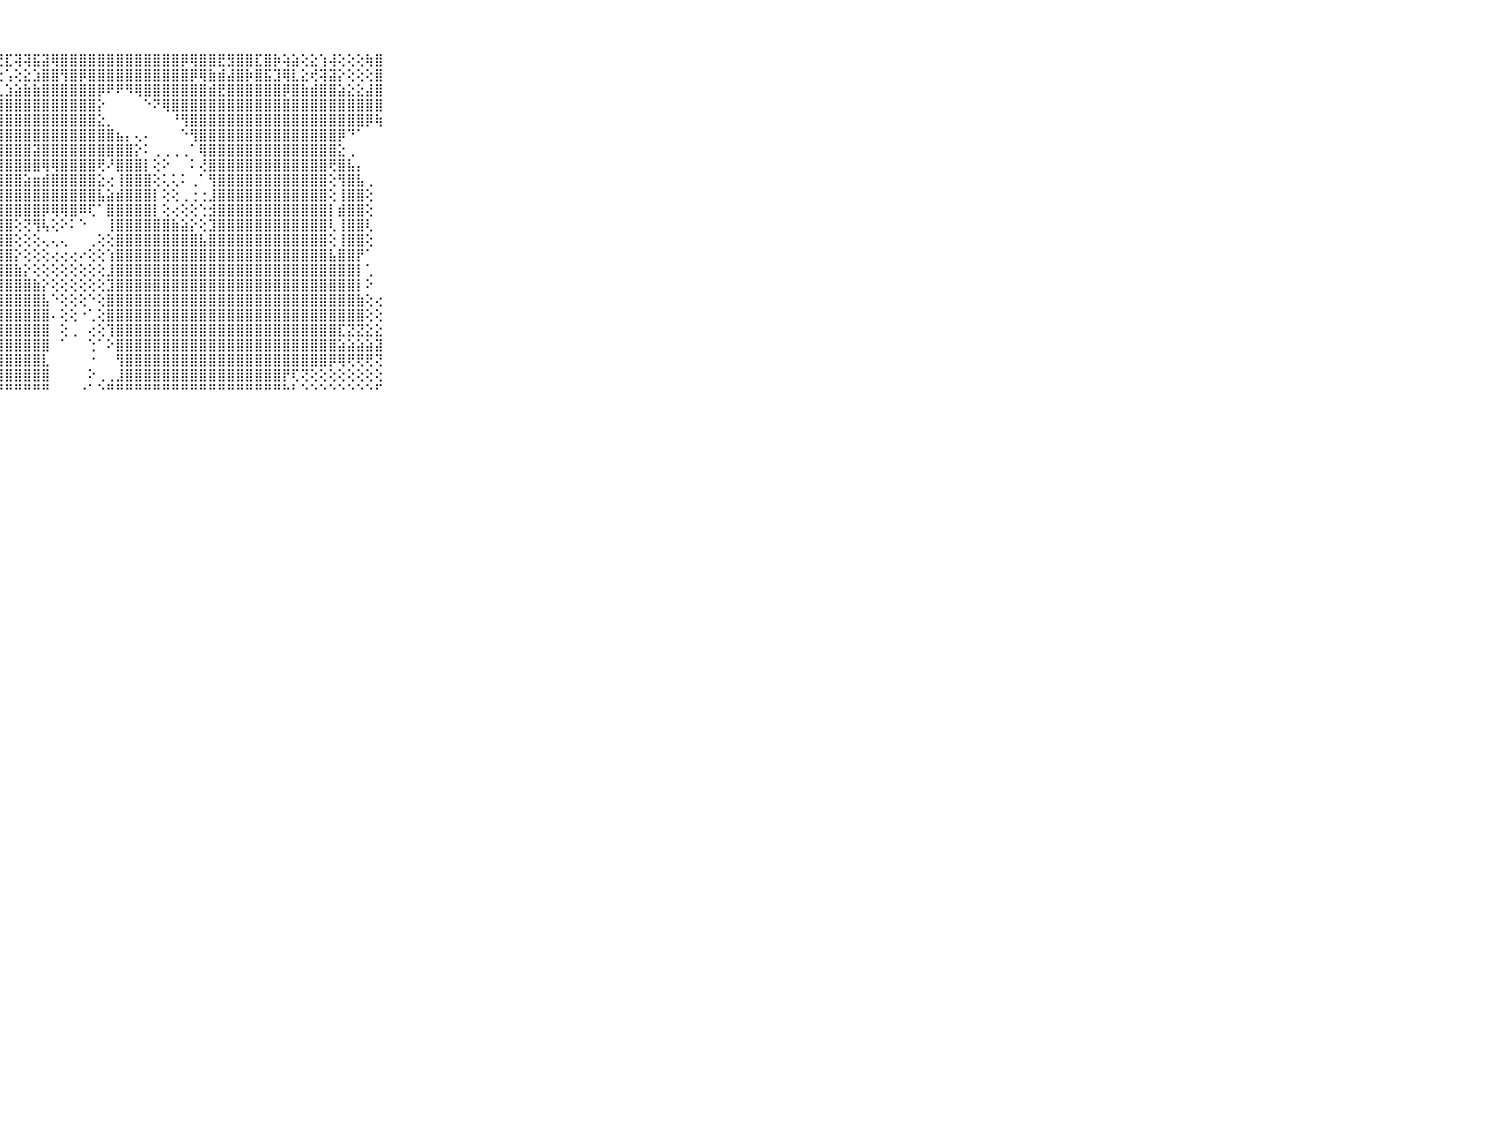

⠀⠀⠀⠀⠀⠀⠀⠀⠀⠀⠀⢕⡕⢝⢻⣿⣿⣷⣟⣻⣿⣯⢿⣿⣗⣿⡿⢟⣏⢽⢽⣯⣽⢿⣿⣿⣿⣿⣿⣿⣿⣿⣿⣿⣿⣿⣿⡿⢿⣿⣿⣟⣻⣿⣿⣏⣿⡷⢵⣵⢕⣕⢱⢼⢕⢕⢕⢷⣿⠀⠀⠀⠀⠀⠀⠀⠀⠀⠀⠀⠀
⠀⠀⠀⠀⠀⠀⠀⠀⠀⠀⠀⢱⣵⣵⣵⣧⣼⣼⣽⡟⢳⣿⣿⣿⡿⢝⢏⢕⢡⢕⣕⣱⣿⣿⢻⣿⡿⣿⣿⣿⣿⣿⣿⣿⣿⣿⣿⣿⡿⢿⣷⣾⣼⣿⡷⣿⣯⣹⢿⣇⣕⢞⢽⣽⡕⢕⢕⢕⣿⠀⠀⠀⠀⠀⠀⠀⠀⠀⠀⠀⠀
⠀⠀⠀⠀⠀⠀⠀⠀⠀⠀⠀⢱⣽⣿⣿⣿⣿⢿⣱⣷⣿⣿⣷⡿⢕⢅⣴⣇⣱⣵⣷⣷⣿⣿⣿⣿⣿⣿⡿⠟⠟⠻⢿⣿⣿⣿⣿⣿⣿⣿⣾⣟⣿⣿⣿⣿⣿⣿⡿⣿⣷⣾⣿⣿⣵⣕⣕⣼⣿⠀⠀⠀⠀⠀⠀⠀⠀⠀⠀⠀⠀
⠀⠀⠀⠀⠀⠀⠀⠀⠀⠀⠀⢺⣿⣿⣿⣿⣿⣿⣿⣿⣿⣿⣿⣧⢕⣵⣿⣿⣿⣿⣿⣿⣿⣿⣿⣿⣿⣿⡕⠀⠀⠀⠀⠑⠝⢿⣿⣿⣿⣿⣿⣿⣿⣿⣿⣿⣿⣿⣿⣿⣿⣿⣿⣿⣿⣿⣿⣿⣿⠀⠀⠀⠀⠀⠀⠀⠀⠀⠀⠀⠀
⠀⠀⠀⠀⠀⠀⠀⠀⠀⠀⠀⣿⣿⣿⣿⣿⣿⣿⣯⣿⣿⣿⣿⣿⡇⣸⣿⣿⣿⣿⣿⣿⣿⣿⣿⣿⣿⣿⣕⡀⠀⠀⠀⠀⠀⠀⠘⢻⣿⣿⣿⣿⣿⣿⣿⣿⣿⣿⣿⣿⣿⣿⣿⣿⣿⣿⣿⡿⢷⠀⠀⠀⠀⠀⠀⠀⠀⠀⠀⠀⠀
⠀⠀⠀⠀⠀⠀⠀⠀⠀⠀⠀⣿⣿⣿⣿⣿⣿⣿⣿⣿⣿⣿⣿⣿⣿⣹⣿⣿⣿⣿⣿⣿⣿⣿⣿⣿⣿⣿⣿⣿⣦⡄⢄⠄⠀⠀⠀⠑⢻⣿⣿⣿⣿⣿⣿⣿⣿⣿⣿⣿⣿⣿⣿⣿⡿⠙⠁⠀⠀⠀⠀⠀⠀⠀⠀⠀⠀⠀⠀⠀⠀
⠀⠀⠀⠀⠀⠀⠀⠀⠀⠀⠀⣿⣿⣿⣿⣿⣿⣿⣿⣿⣿⣿⣿⣿⣿⣿⣿⣿⣿⣿⣿⣽⣿⣿⣿⣿⣿⣿⣿⣿⣿⣿⡕⠅⢀⢀⢀⢀⠁⢿⣿⣿⣿⣿⣿⣿⣿⣿⣿⣿⣿⣿⣿⣿⣕⢀⠀⠀⠀⠀⠀⠀⠀⠀⠀⠀⠀⠀⠀⠀⠀
⠀⠀⠀⠀⠀⠀⠀⠀⠀⠀⠀⣿⣿⣿⣿⣿⣿⣿⣿⣿⣿⡟⢿⣿⣿⣿⣿⣿⣿⣿⣿⣿⢿⢿⣿⣿⣿⣿⢟⠜⣿⣿⣿⡇⢕⠕⠀⠀⠅⢜⣿⣿⣿⣿⣿⣿⣿⣿⣿⣿⣿⣿⣿⢟⣿⣧⡄⠀⠀⠀⠀⠀⠀⠀⠀⠀⠀⠀⠀⠀⠀
⠀⠀⠀⠀⠀⠀⠀⠀⠀⠀⠀⢻⢿⣷⢿⣿⣿⣽⣿⣿⣿⣿⣿⣿⣯⣻⣿⣿⣿⣿⣵⣶⣾⣿⣿⣿⣿⣿⣕⢔⢸⣿⣿⣿⢕⢅⢅⠅⢀⠁⢻⣿⣿⣿⣿⣿⣿⣿⣿⣿⣿⣿⣿⢕⢻⣿⣧⢀⠀⠀⠀⠀⠀⠀⠀⠀⠀⠀⠀⠀⠀
⠀⠀⠀⠀⠀⠀⠀⠀⠀⠀⠀⣾⣾⣟⣻⣻⣿⣿⣿⣷⣟⣿⢿⡿⡷⣿⣿⣿⣿⣿⣿⣿⣿⣿⣿⣿⣿⣿⣧⣵⣾⣿⣿⣿⡇⢕⢕⢀⢐⢐⣸⣿⣿⣿⣿⣿⣿⣿⣿⣿⣿⣿⣿⢕⢸⣿⣿⢕⠀⠀⠀⠀⠀⠀⠀⠀⠀⠀⠀⠀⠀
⠀⠀⠀⠀⠀⠀⠀⠀⠀⠀⠀⣿⣿⣿⣿⣿⣿⣿⣿⣿⣿⣿⣿⣿⣿⣿⣿⣿⣿⣿⣿⣿⡿⢿⢿⣿⠿⢏⠁⣿⣿⣿⣿⣿⡇⢕⢔⢕⢕⢑⣺⣿⣿⣿⣿⣿⣿⣿⣿⣿⣿⣿⣿⡇⣾⣿⣿⢕⠀⠀⠀⠀⠀⠀⠀⠀⠀⠀⠀⠀⠀
⠀⠀⠀⠀⠀⠀⠀⠀⠀⠀⠀⡼⢿⢷⢳⢷⣷⡷⢷⡾⣿⡿⣿⣿⣿⣿⣿⣿⣿⢕⢝⢻⢧⢕⠕⠅⠑⠀⠀⢸⣿⣿⣿⣿⣿⣿⣷⣵⡕⢕⣹⣿⣿⣿⣿⣿⣿⣿⣿⣿⣿⣿⣿⢇⢸⣿⣿⢇⠀⠀⠀⠀⠀⠀⠀⠀⠀⠀⠀⠀⠀
⠀⠀⠀⠀⠀⠀⠀⠀⠀⠀⠀⣝⣻⣯⣽⣿⣿⣹⣽⣿⣿⣿⣿⣿⣿⣿⣿⣿⣿⢕⢕⢕⢄⢄⢄⠀⠀⢀⢕⢕⣿⣿⣿⣿⣿⣿⣿⣿⣿⣧⣿⣿⣿⣿⣿⣿⣿⣿⣿⣿⣿⣿⣿⢕⢸⣿⣿⢕⠀⠀⠀⠀⠀⠀⠀⠀⠀⠀⠀⠀⠀
⠀⠀⠀⠀⠀⠀⠀⠀⠀⠀⠀⢿⣿⢿⢽⢯⡾⢿⢿⢿⣟⣿⣿⣿⣿⣿⣿⣿⣿⡕⢕⢕⢕⢔⢔⢔⠔⢕⢕⢱⣿⣿⣿⣿⣿⣿⣿⣿⣿⣿⣿⣿⣿⣿⣿⣿⣿⣿⣿⣿⣿⣿⣿⣧⣿⣿⡟⠁⠀⠀⠀⠀⠀⠀⠀⠀⠀⠀⠀⠀⠀
⠀⠀⠀⠀⠀⠀⠀⠀⠀⠀⠀⢷⣟⣷⣷⣾⣿⣿⣽⣿⣿⣿⣿⣿⣿⣿⣿⣿⣿⣷⡕⢕⢕⢕⢕⢕⢕⢕⢕⣸⣿⣿⣿⣿⣿⣿⣿⣿⣿⣿⣿⣿⣿⣿⣿⣿⣿⣿⣿⣿⣿⣿⣿⣿⣿⣿⡇⢁⠀⠀⠀⠀⠀⠀⠀⠀⠀⠀⠀⠀⠀
⠀⠀⠀⠀⠀⠀⠀⠀⠀⠀⠀⣹⣽⣵⣷⣷⣿⣷⣿⣿⣿⣿⣿⣿⣿⣿⣿⣿⣿⣿⣿⣷⡕⢕⢕⢕⢕⢕⢕⣹⣿⣿⣿⣿⣿⣿⣿⣿⣿⣿⣿⣿⣿⣿⣿⣿⣿⣿⣿⣿⣿⣿⣿⣿⣿⣿⡇⠕⠀⠀⠀⠀⠀⠀⠀⠀⠀⠀⠀⠀⠀
⠀⠀⠀⠀⠀⠀⠀⠀⠀⠀⠀⣿⣿⣿⣿⣿⣿⣿⣿⣿⣿⣿⣿⣿⣿⣿⣿⣿⣿⣿⣿⣿⣧⠑⢕⢕⢕⠑⢕⣿⣿⣿⣿⣿⣿⣿⣿⣿⣿⣿⣿⣿⣿⣿⣿⣿⣿⣿⣿⣿⣿⣿⣿⣿⣿⣿⣷⢕⢔⠀⠀⠀⠀⠀⠀⠀⠀⠀⠀⠀⠀
⠀⠀⠀⠀⠀⠀⠀⠀⠀⠀⠀⣿⣿⣿⣿⣿⣿⣿⣿⣿⣿⣿⣿⣿⣿⣿⣿⣿⣿⣿⣿⣿⣿⠄⢕⢕⠐⢁⢕⣿⣿⣿⣿⣿⣿⣿⣿⣿⣿⣿⣿⣿⣿⣿⣿⣿⣿⣿⣿⣿⣿⣿⣿⣿⣿⣿⣿⢕⢕⠀⠀⠀⠀⠀⠀⠀⠀⠀⠀⠀⠀
⠀⠀⠀⠀⠀⠀⠀⠀⠀⠀⠀⣿⣿⣿⣿⣿⣿⣿⣿⣿⣿⣿⣿⣿⣿⣿⣿⣿⣿⣿⣿⣿⣿⠀⢕⢀⠀⢔⢕⢹⣿⣿⣿⣿⣿⣿⣿⣿⣿⣿⣿⣿⣿⣿⣿⣿⣿⣿⣿⣿⣿⣿⣿⣿⣏⣝⣝⣕⣕⠀⠀⠀⠀⠀⠀⠀⠀⠀⠀⠀⠀
⠀⠀⠀⠀⠀⠀⠀⠀⠀⠀⠀⣿⣿⣿⣿⣿⣿⣿⣿⣿⣿⣿⣿⣿⣿⣿⣿⣿⣿⣿⣿⣿⣿⠀⠁⠀⠀⢑⠁⠕⣿⣿⣿⣿⣿⣿⣿⣿⣿⣿⣿⣿⣿⣿⣿⣿⣿⣿⣿⣿⣿⣿⣿⣿⣵⣵⣵⣵⣽⠀⠀⠀⠀⠀⠀⠀⠀⠀⠀⠀⠀
⠀⠀⠀⠀⠀⠀⠀⠀⠀⠀⠀⣿⣿⣿⣿⣿⣿⣿⣿⣿⣿⣿⣿⣿⣿⣿⣿⣿⣿⣿⣿⣿⣇⠀⠀⠀⠀⠐⠀⠀⢻⣿⣿⣿⣿⣿⣿⣿⣿⣿⣿⣿⣿⣿⣿⣿⣿⣿⣿⣿⣿⣿⣿⡿⢿⢟⢟⢟⢝⠀⠀⠀⠀⠀⠀⠀⠀⠀⠀⠀⠀
⠀⠀⠀⠀⠀⠀⠀⠀⠀⠀⠀⣿⣿⣿⣿⣿⣿⣿⣿⣿⣿⣿⣿⣿⣿⣿⣿⣿⣿⣿⣿⣿⣿⠀⠀⠀⠀⠕⢀⢀⣸⣿⣿⣿⣿⣿⣿⣿⣿⣿⣿⣿⣿⣿⣿⣿⣿⣿⡟⢏⢝⢕⢕⢕⢕⢕⢕⢕⢕⠀⠀⠀⠀⠀⠀⠀⠀⠀⠀⠀⠀
⠀⠀⠀⠀⠀⠀⠀⠀⠀⠀⠀⠛⠛⠛⠛⠛⠛⠛⠛⠛⠛⠛⠛⠛⠛⠛⠛⠛⠛⠛⠛⠛⠛⠀⠀⠀⠐⠁⠑⠛⠛⠛⠛⠛⠛⠛⠛⠛⠛⠛⠛⠛⠛⠛⠛⠛⠛⠛⠓⠃⠑⠑⠑⠑⠑⠑⠑⠑⠋⠀⠀⠀⠀⠀⠀⠀⠀⠀⠀⠀⠀